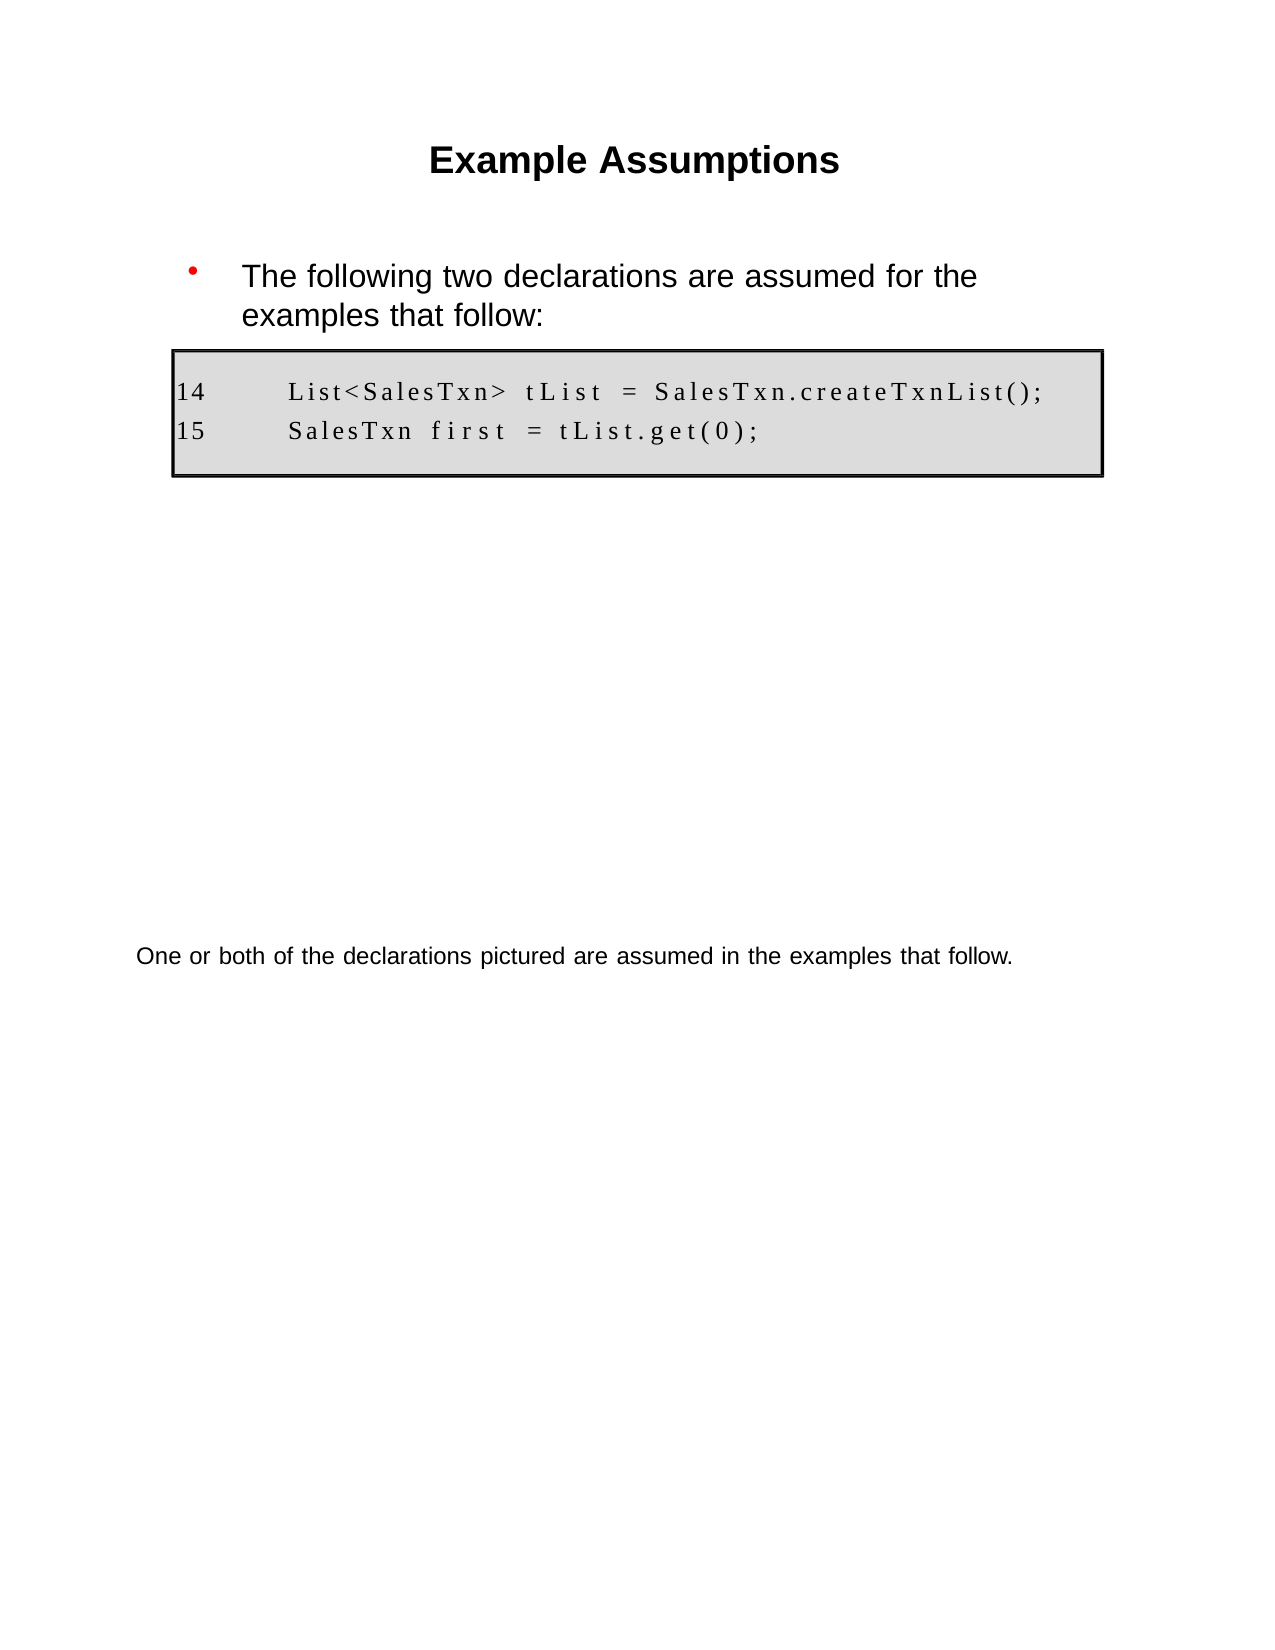

Example Assumptions

The following two declarations are assumed for the examples that follow:

14
15
List<SalesTxn> tList = SalesTxn.createTxnList(); SalesTxn first = tList.get(0);

One or both of the declarations pictured are assumed in the examples that follow.